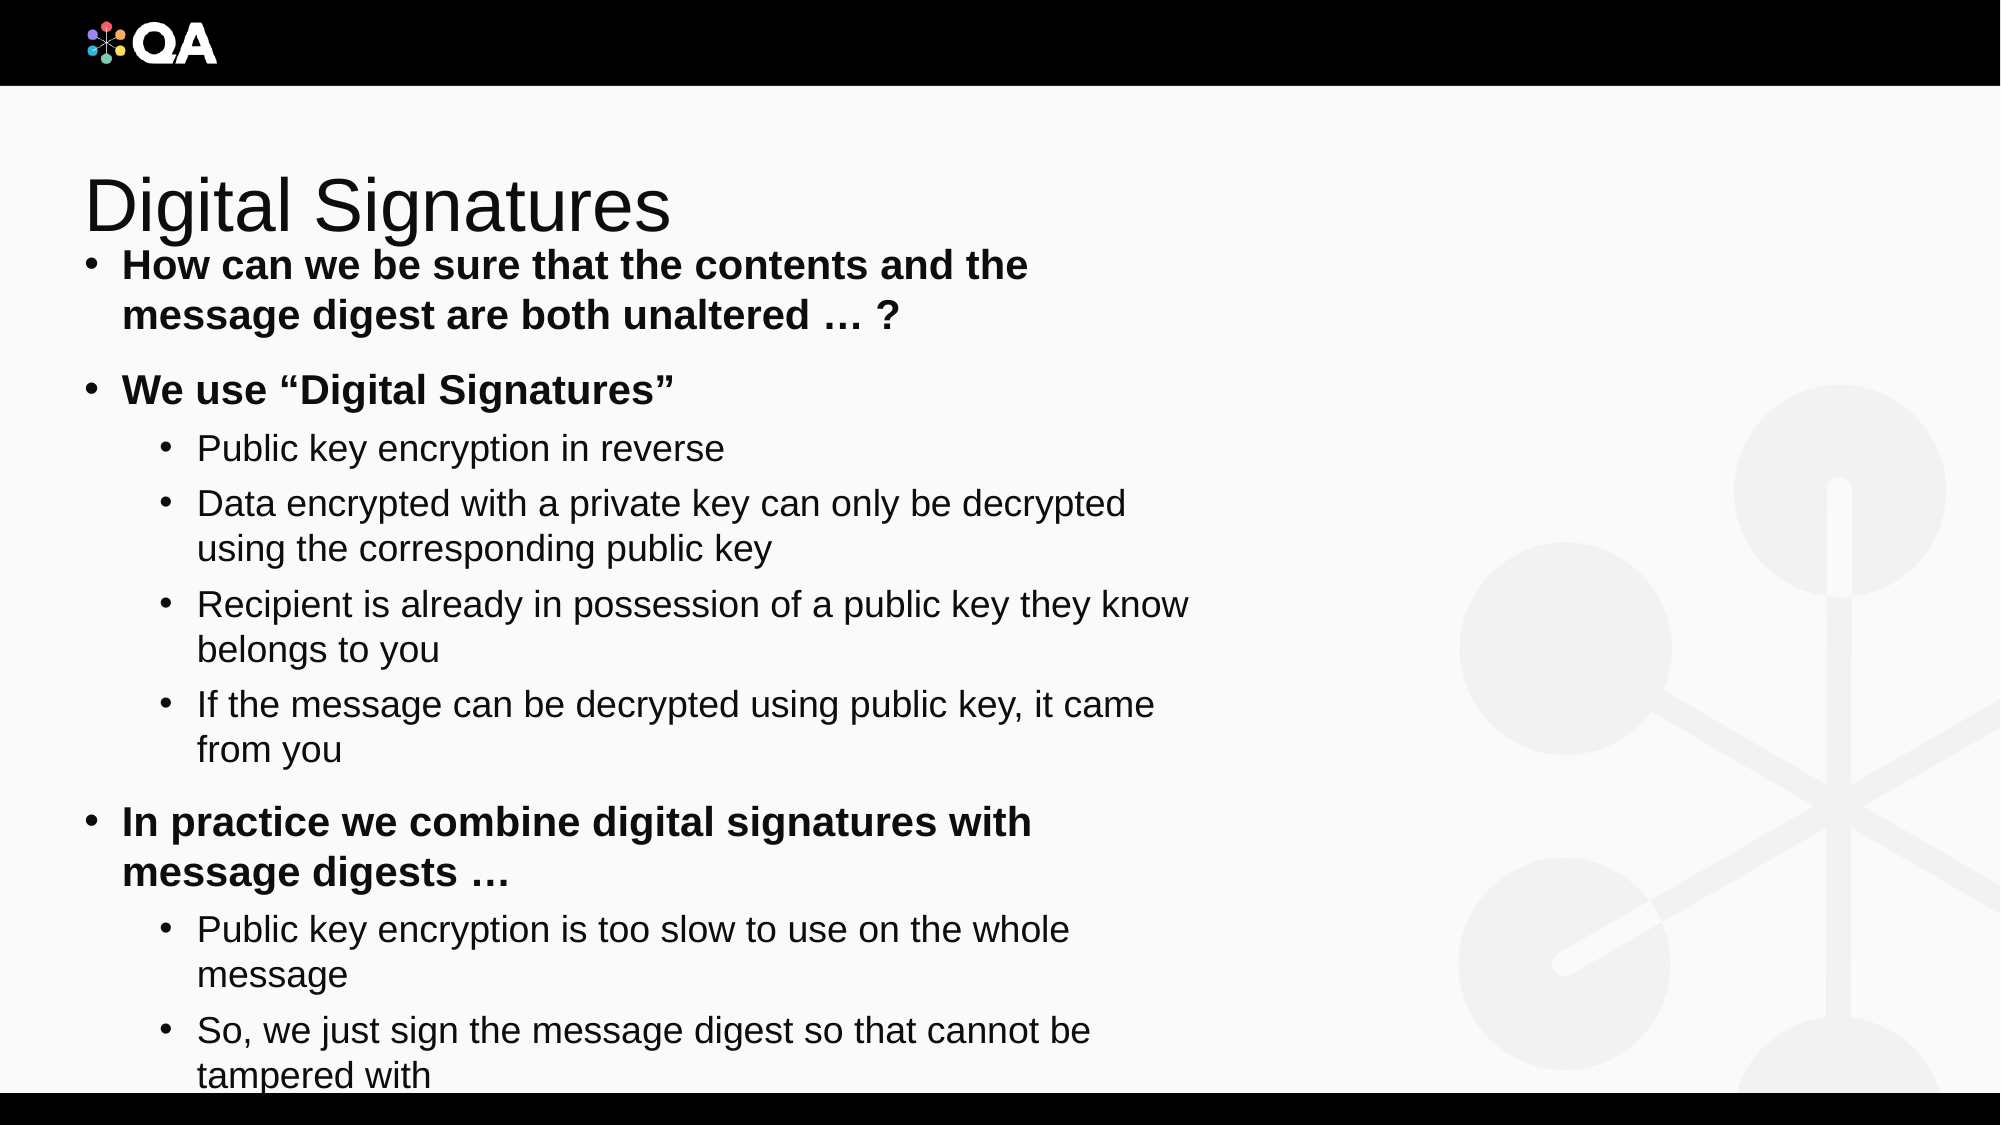

# Digital Signatures
How can we be sure that the contents and the message digest are both unaltered … ?
We use “Digital Signatures”
Public key encryption in reverse
Data encrypted with a private key can only be decrypted using the corresponding public key
Recipient is already in possession of a public key they know belongs to you
If the message can be decrypted using public key, it came from you
In practice we combine digital signatures with message digests …
Public key encryption is too slow to use on the whole message
So, we just sign the message digest so that cannot be tampered with